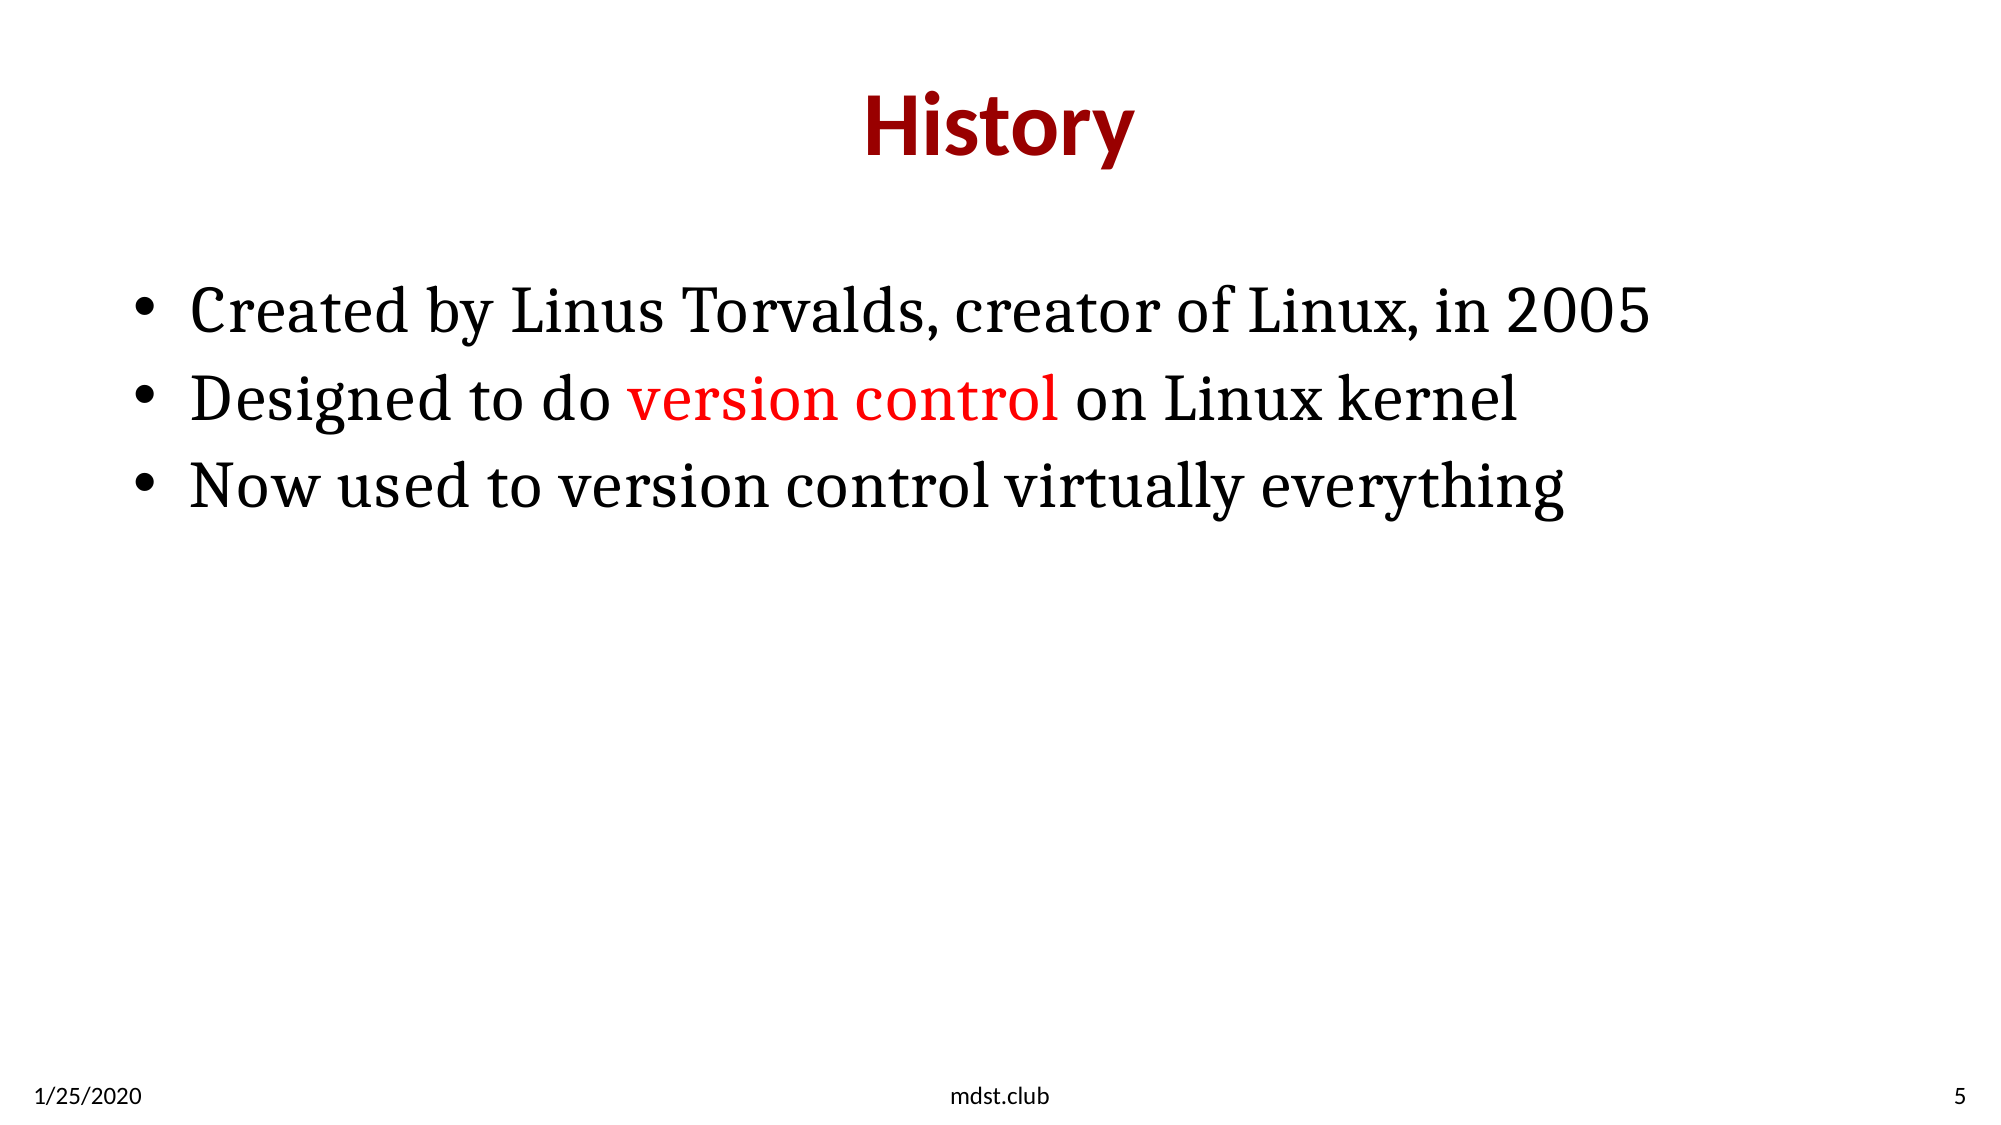

# History
Created by Linus Torvalds, creator of Linux, in 2005
Designed to do version control on Linux kernel
Now used to version control virtually everything

1/25/2020
mdst.club
5